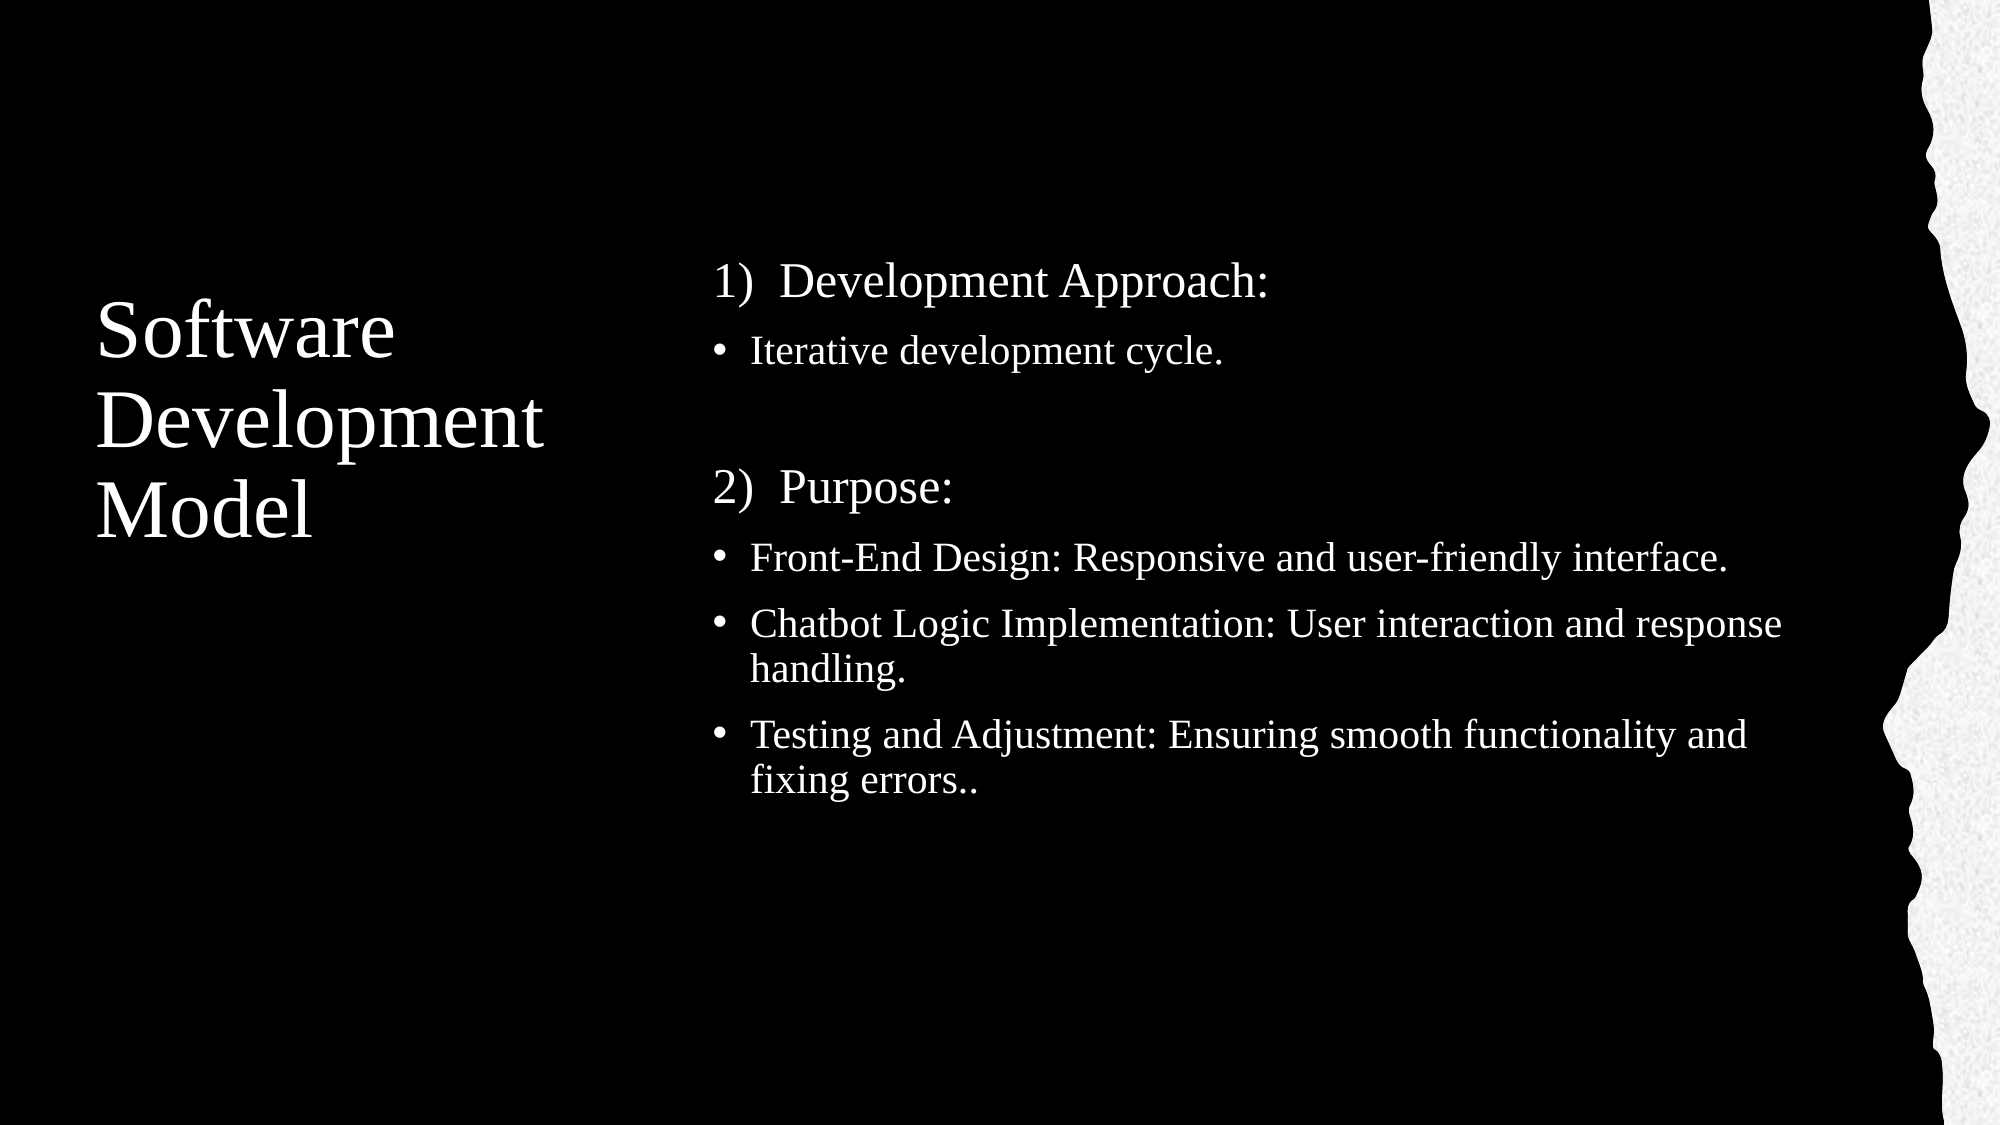

1)  Development Approach:
Iterative development cycle.

2)  Purpose:
Front-End Design: Responsive and user-friendly interface.
Chatbot Logic Implementation: User interaction and response handling.
Testing and Adjustment: Ensuring smooth functionality and fixing errors..

# Software Development Model